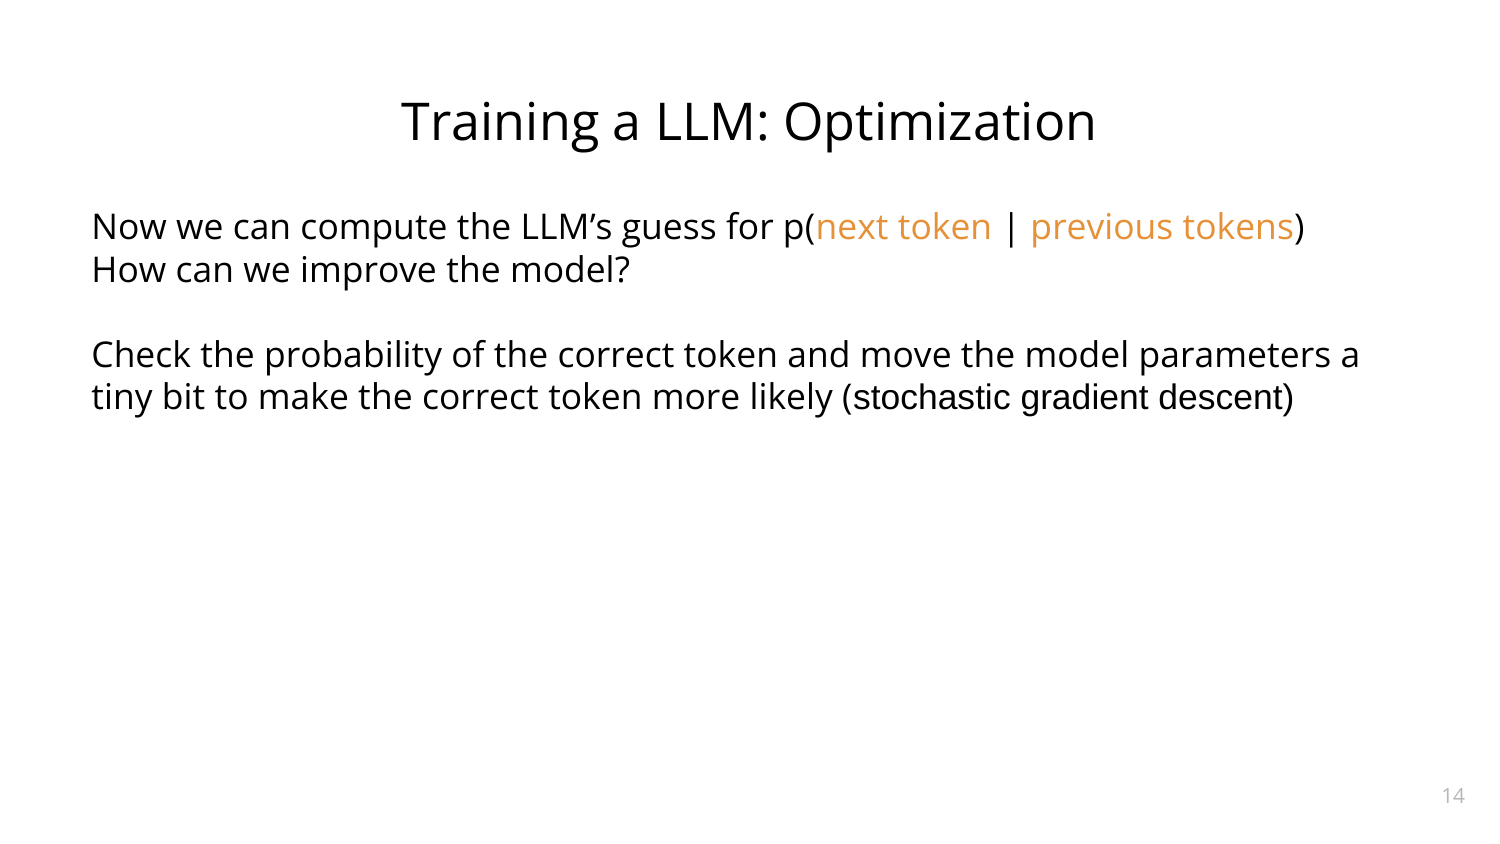

# Training a LLM: Optimization
Now we can compute the LLM’s guess for p(next token | previous tokens)
How can we improve the model?

Check the probability of the correct token and move the model parameters a tiny bit to make the correct token more likely (stochastic gradient descent)

How do we know which parameters need to change?						 ⇒ Can compute the gradient of each parameter.

Always consider a batch of 103-106 of predictions and average gradients.		 ⇒ Parameters move to produce the best effect overall.

🔁 Repeat millions of times.

14